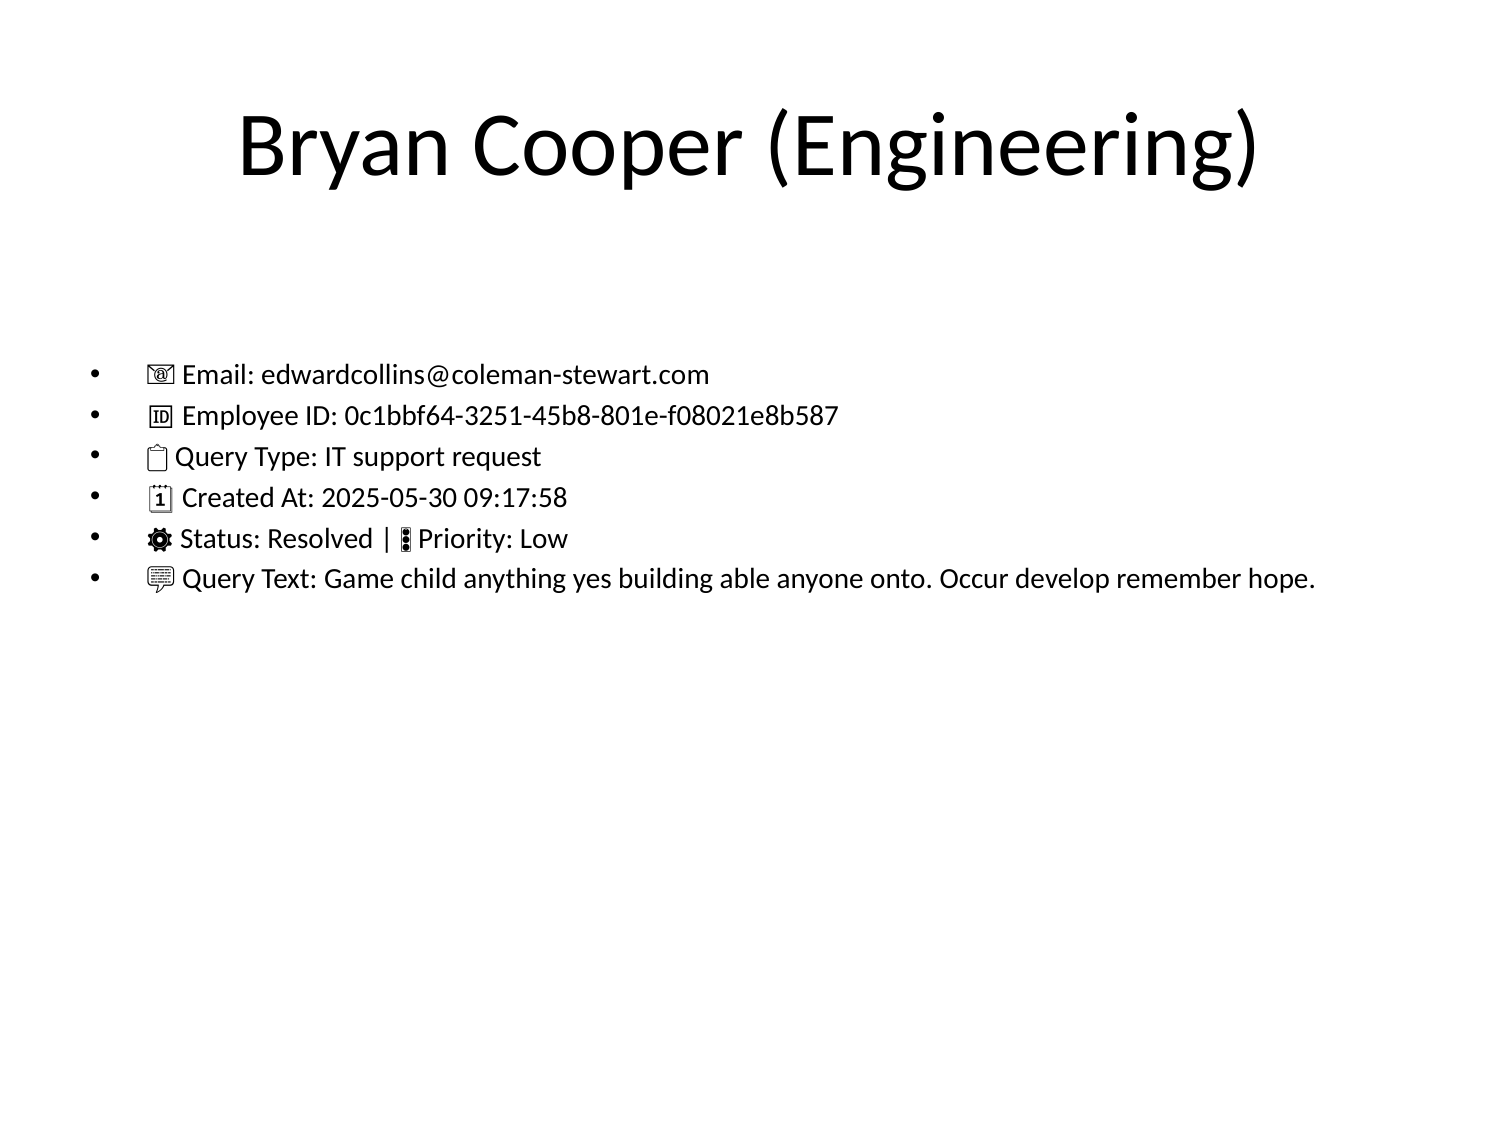

# Bryan Cooper (Engineering)

📧 Email: edwardcollins@coleman-stewart.com
🆔 Employee ID: 0c1bbf64-3251-45b8-801e-f08021e8b587
📋 Query Type: IT support request
🗓 Created At: 2025-05-30 09:17:58
⚙ Status: Resolved | 🚦 Priority: Low
💬 Query Text: Game child anything yes building able anyone onto. Occur develop remember hope.